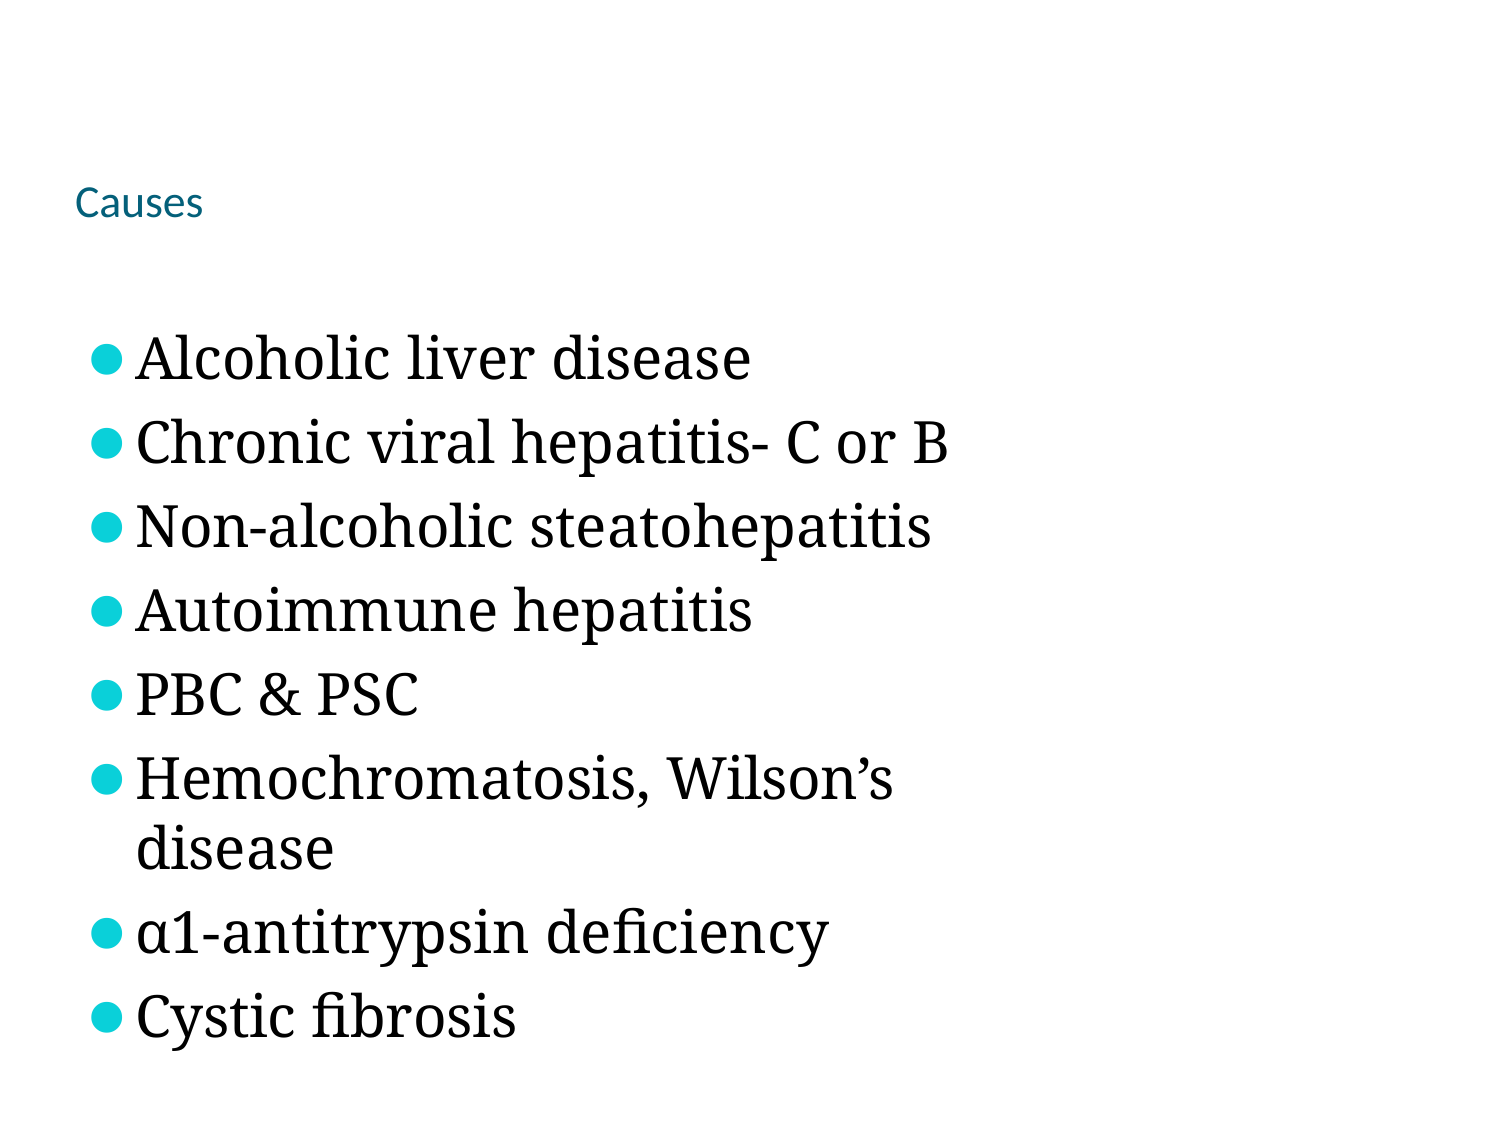

# Causes
Alcoholic liver disease
Chronic viral hepatitis- C or B
Non-alcoholic steatohepatitis
Autoimmune hepatitis
PBC & PSC
Hemochromatosis, Wilson’s disease
α1-antitrypsin deficiency
Cystic fibrosis